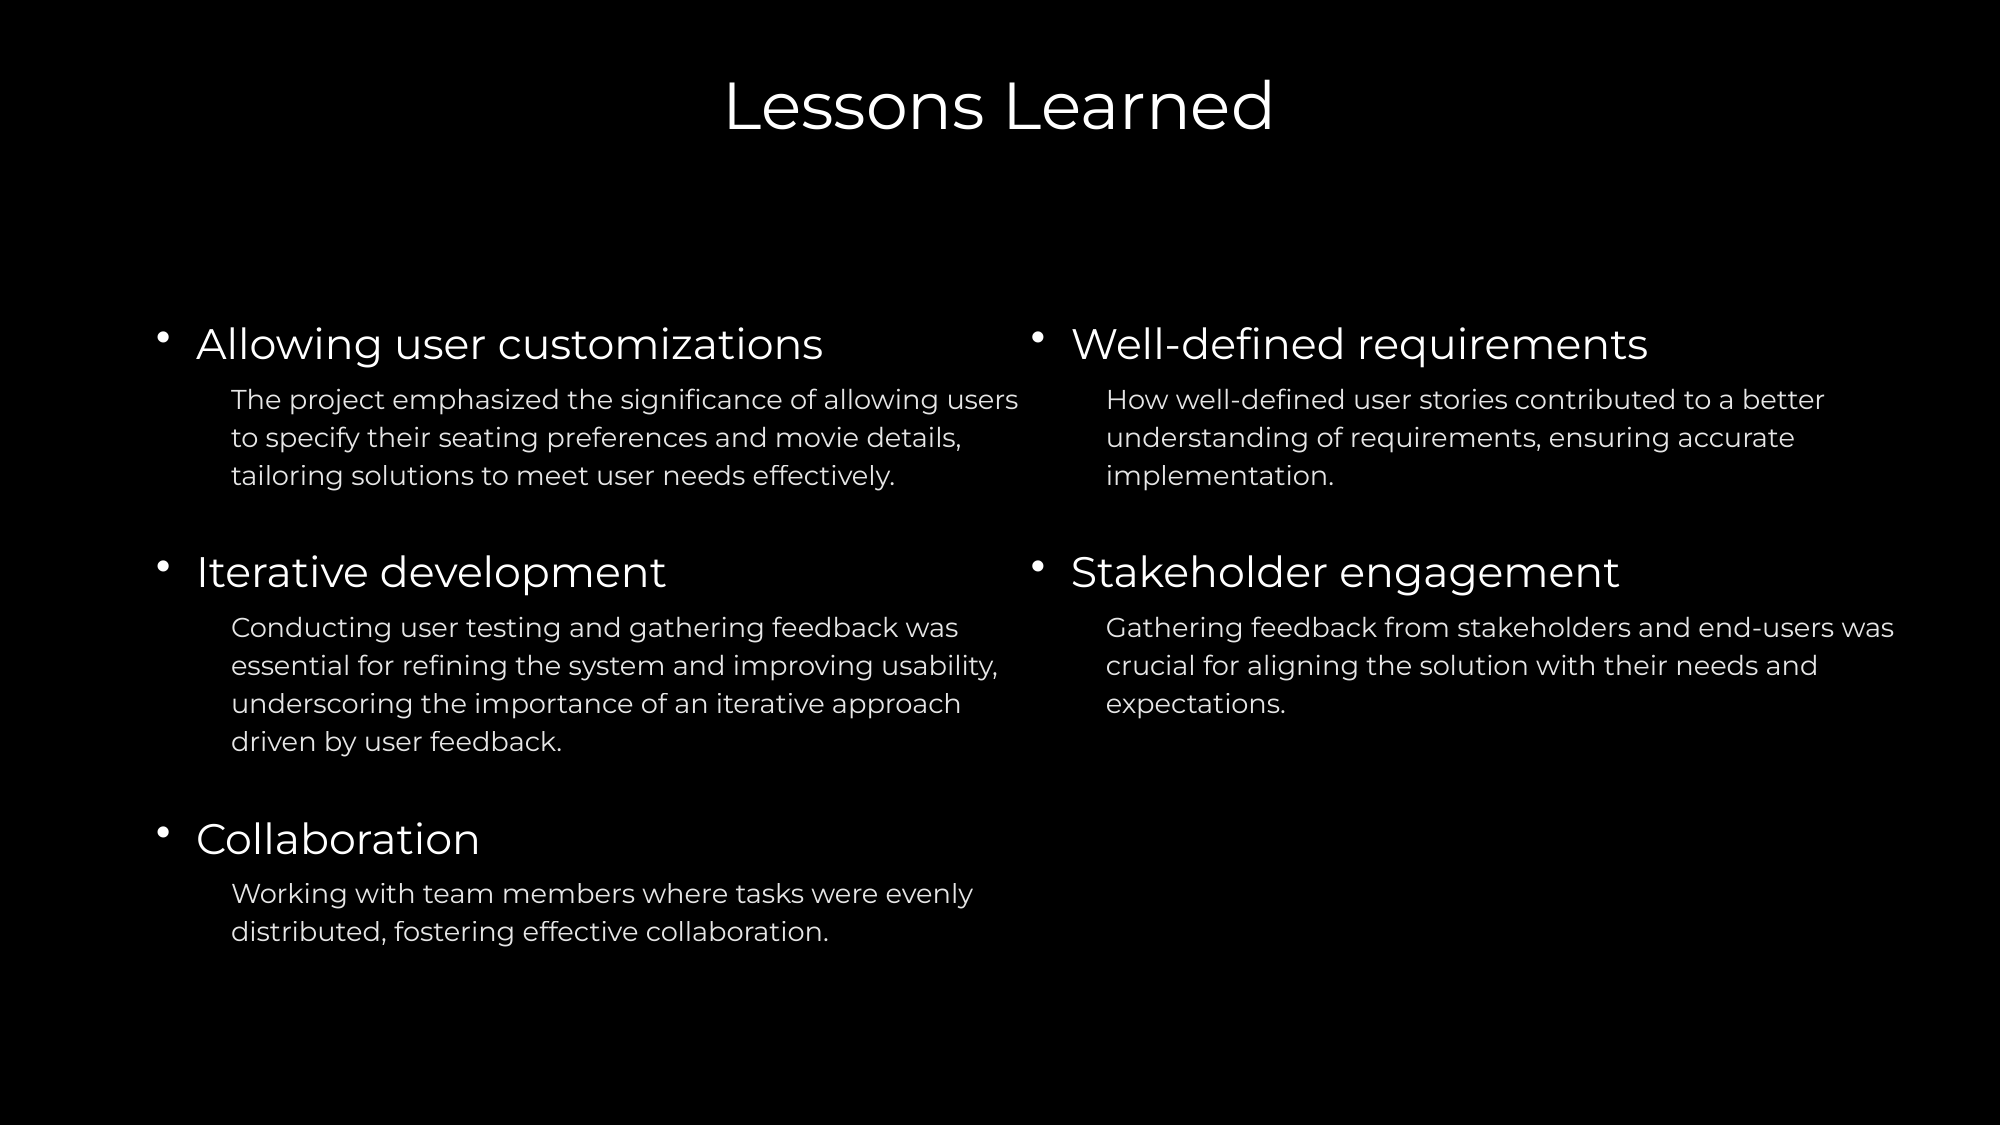

Lessons Learned
Allowing user customizations
The project emphasized the significance of allowing users to specify their seating preferences and movie details, tailoring solutions to meet user needs effectively.
Iterative development
Conducting user testing and gathering feedback was essential for refining the system and improving usability, underscoring the importance of an iterative approach driven by user feedback.
Collaboration
Working with team members where tasks were evenly distributed, fostering effective collaboration.
Well-defined requirements
How well-defined user stories contributed to a better understanding of requirements, ensuring accurate implementation.
Stakeholder engagement
Gathering feedback from stakeholders and end-users was crucial for aligning the solution with their needs and expectations.